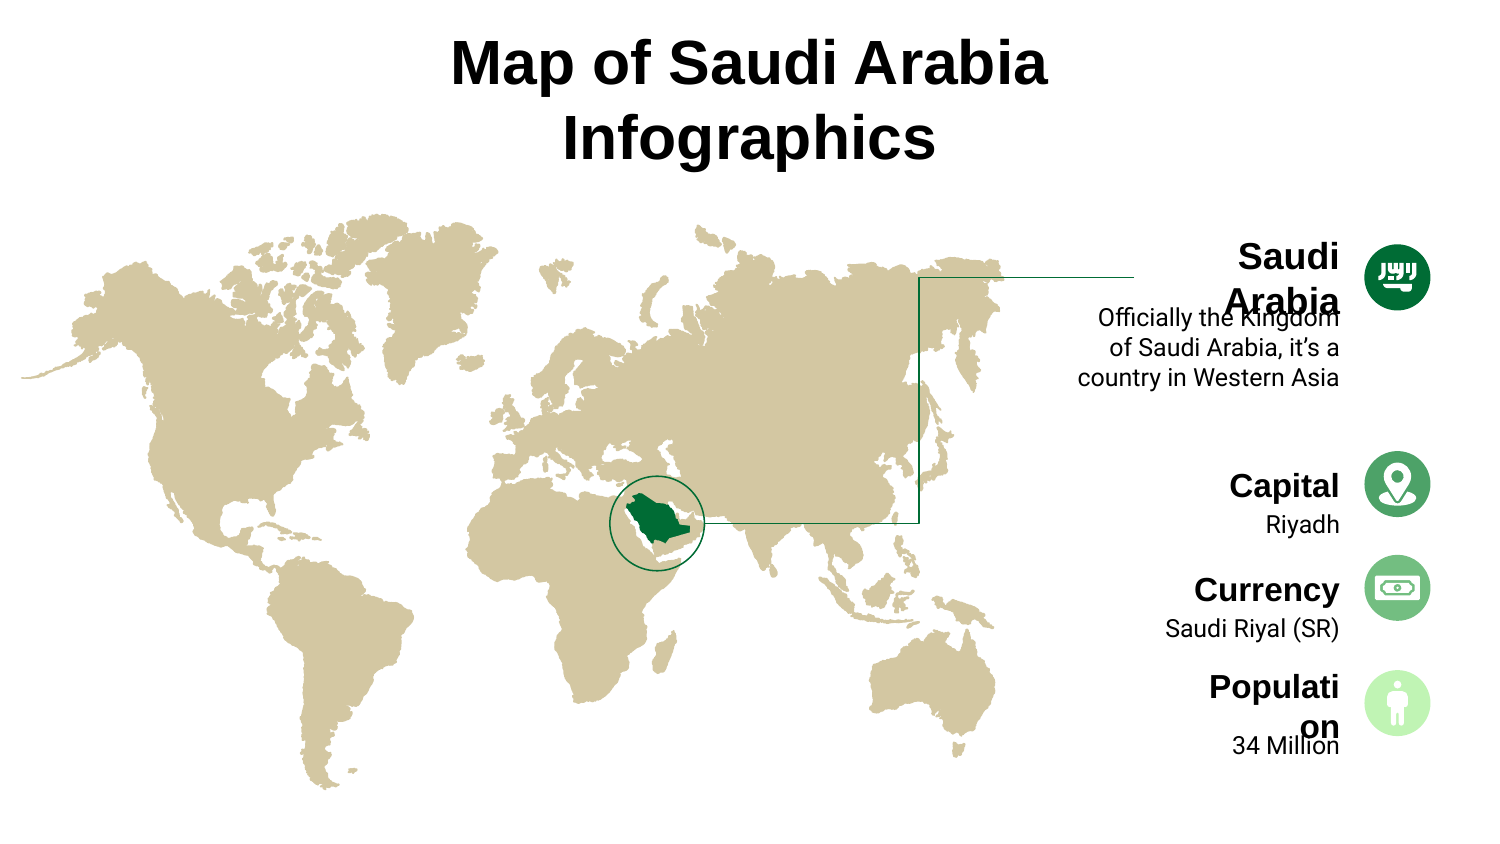

# Map of Saudi Arabia Infographics

Saudi Arabia
Officially the Kingdom of Saudi Arabia, it’s a country in Western Asia

Capital

Riyadh

Currency

Saudi Riyal (SR)

Population
34 Million